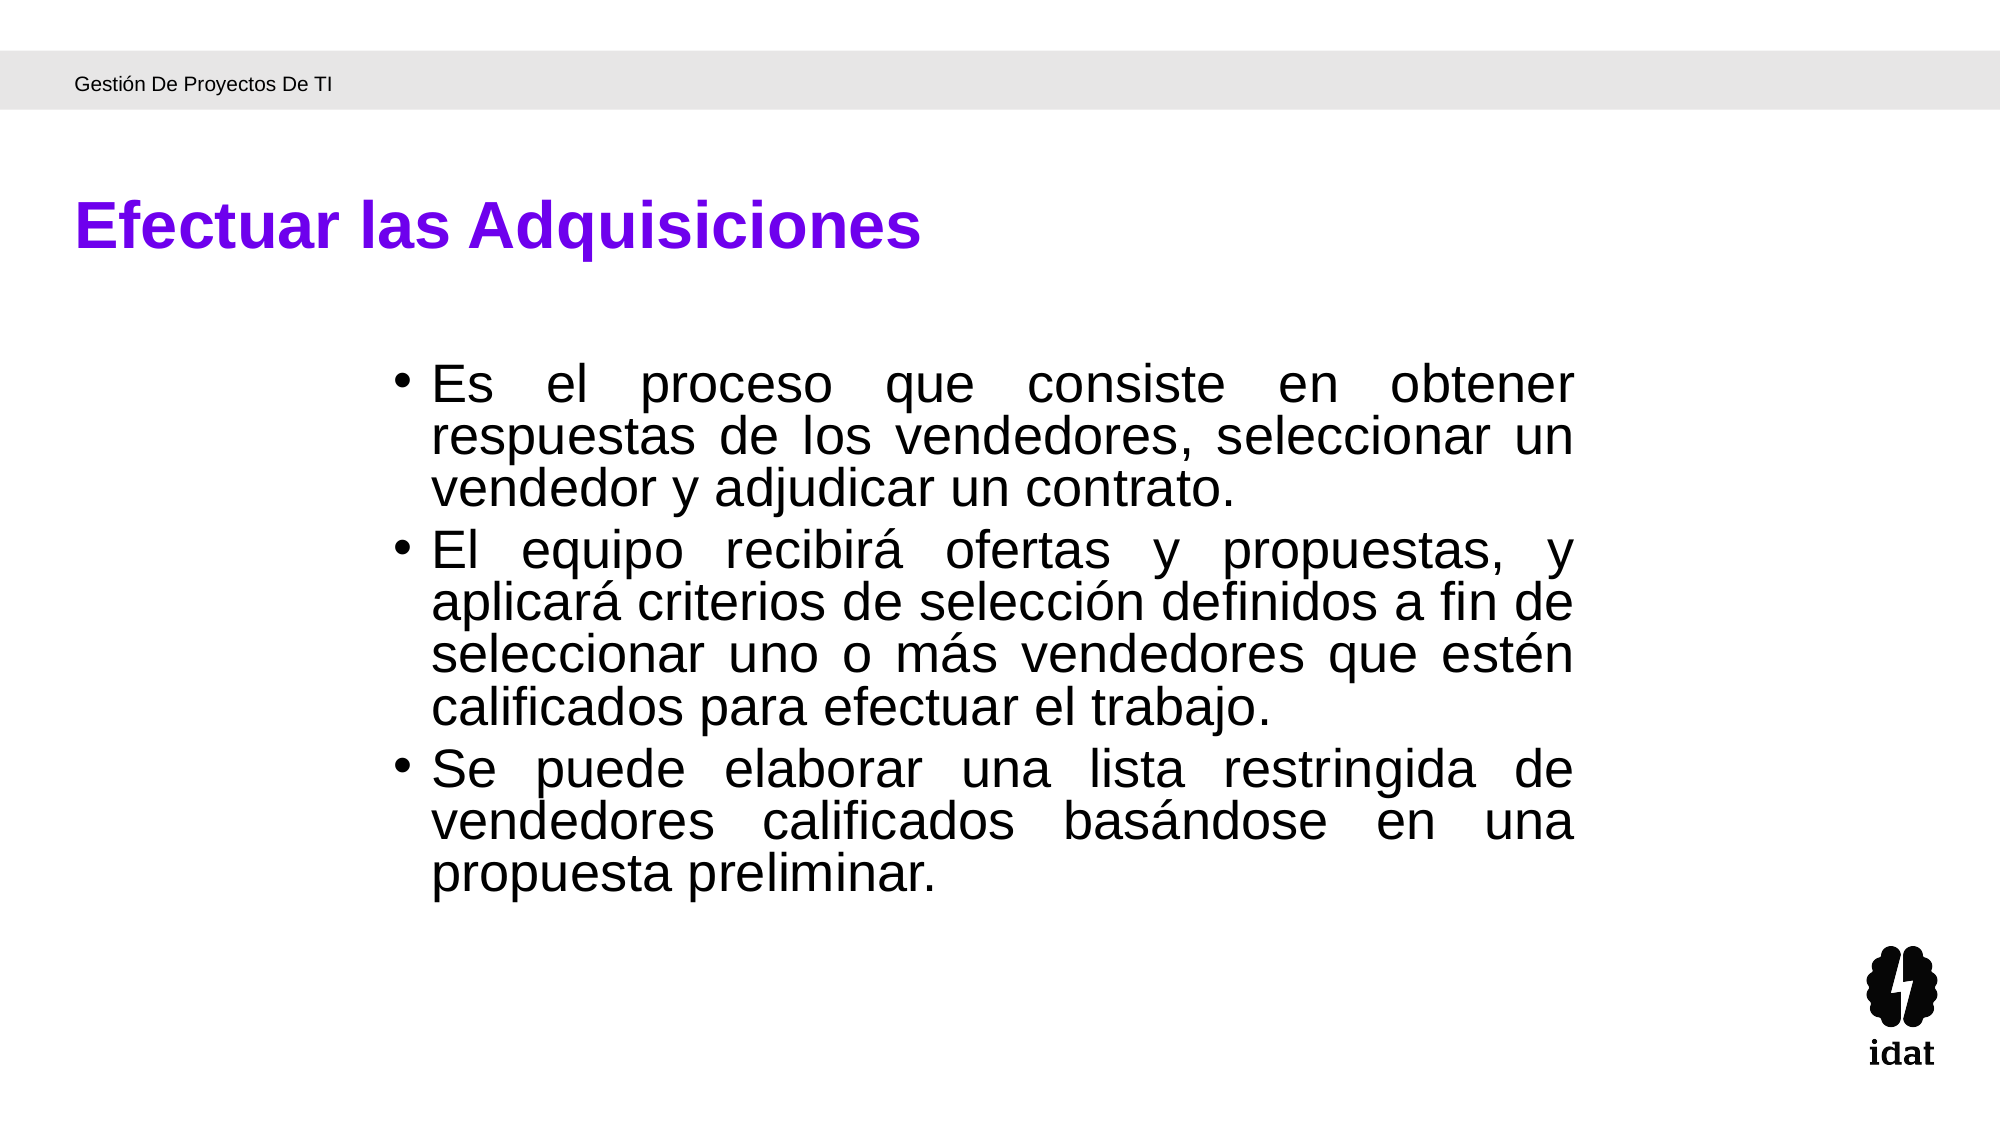

Gestión De Proyectos De TI

Efectuar las Adquisiciones
Es el proceso que consiste en obtener respuestas de los vendedores, seleccionar un vendedor y adjudicar un contrato.
El equipo recibirá ofertas y propuestas, y aplicará criterios de selección definidos a fin de seleccionar uno o más vendedores que estén calificados para efectuar el trabajo.
Se puede elaborar una lista restringida de vendedores calificados basándose en una propuesta preliminar.